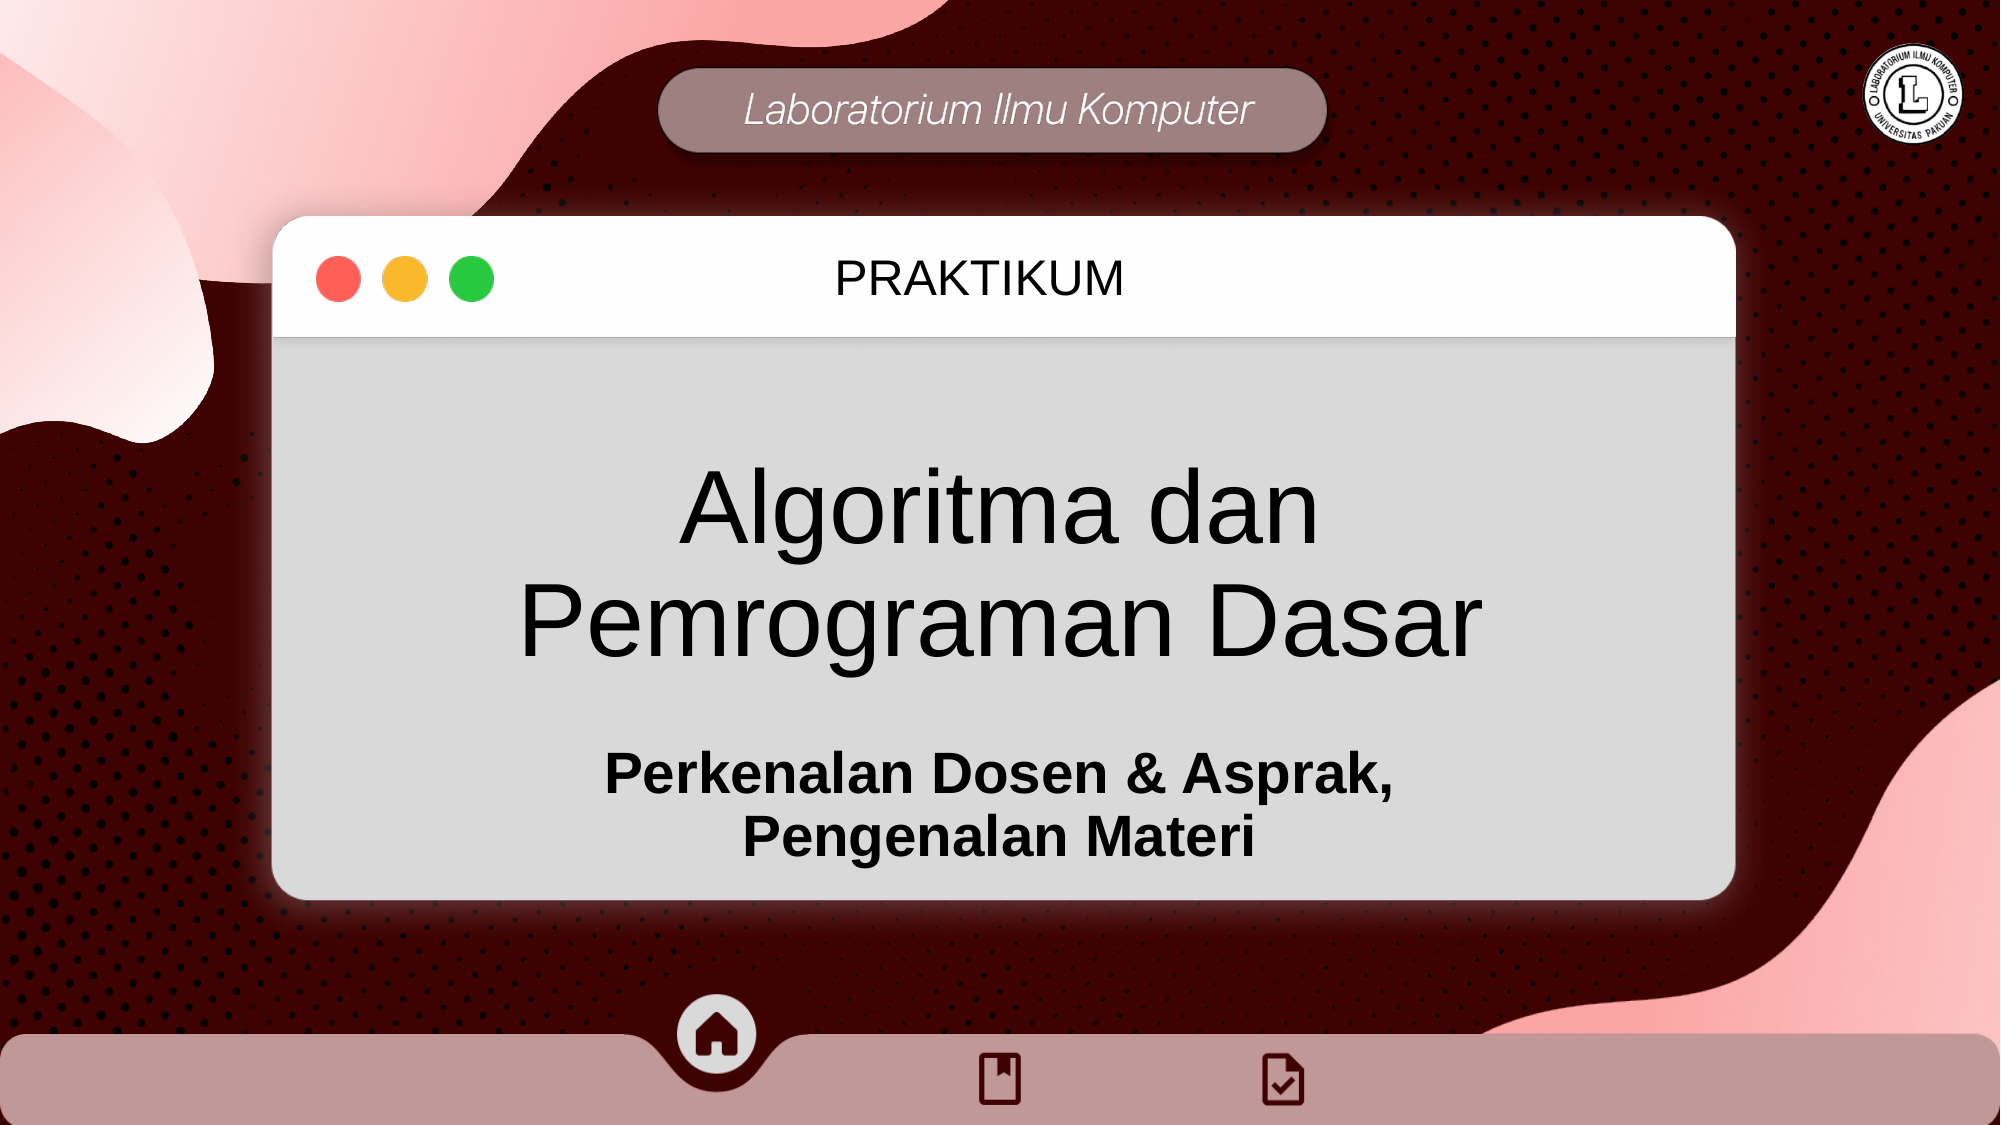

# Algoritma dan Pemrograman Dasar
Perkenalan Dosen & Asprak, Pengenalan Materi